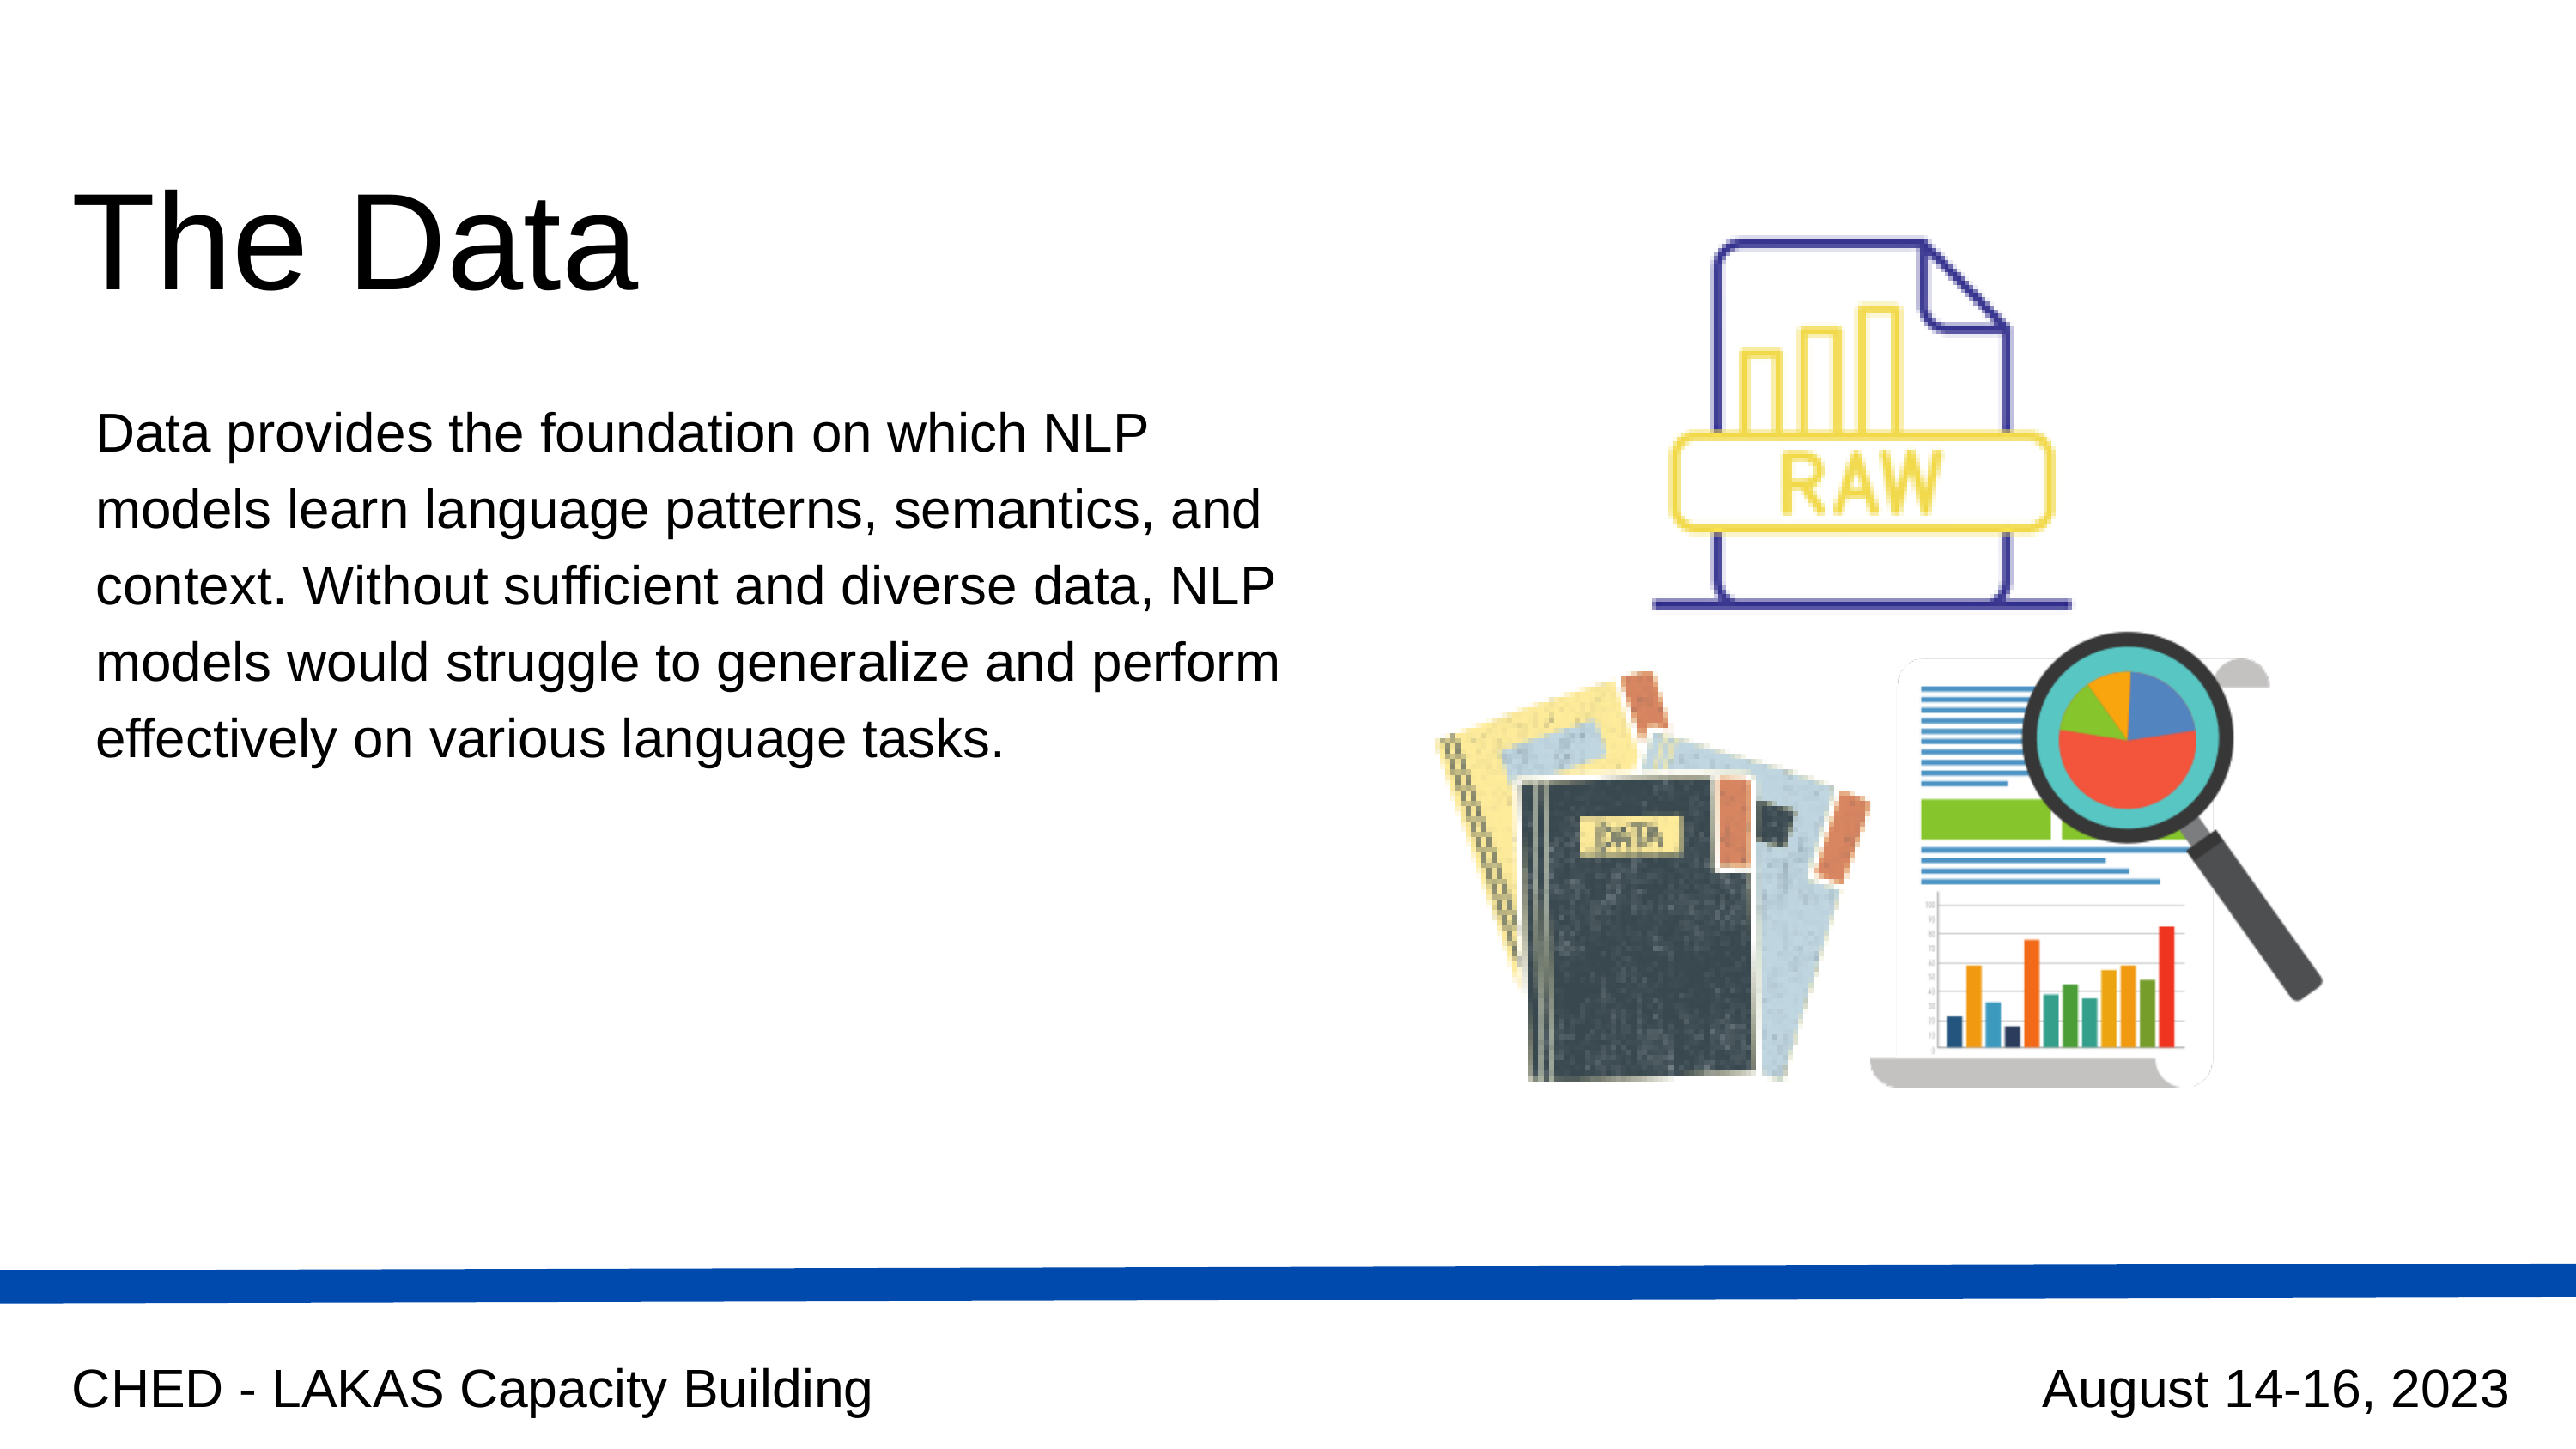

The Data

Data provides the foundation on which NLP models learn language patterns, semantics, and context. Without sufficient and diverse data, NLP models would struggle to generalize and perform effectively on various language tasks.

CHED - LAKAS Capacity Building
August 14-16, 2023